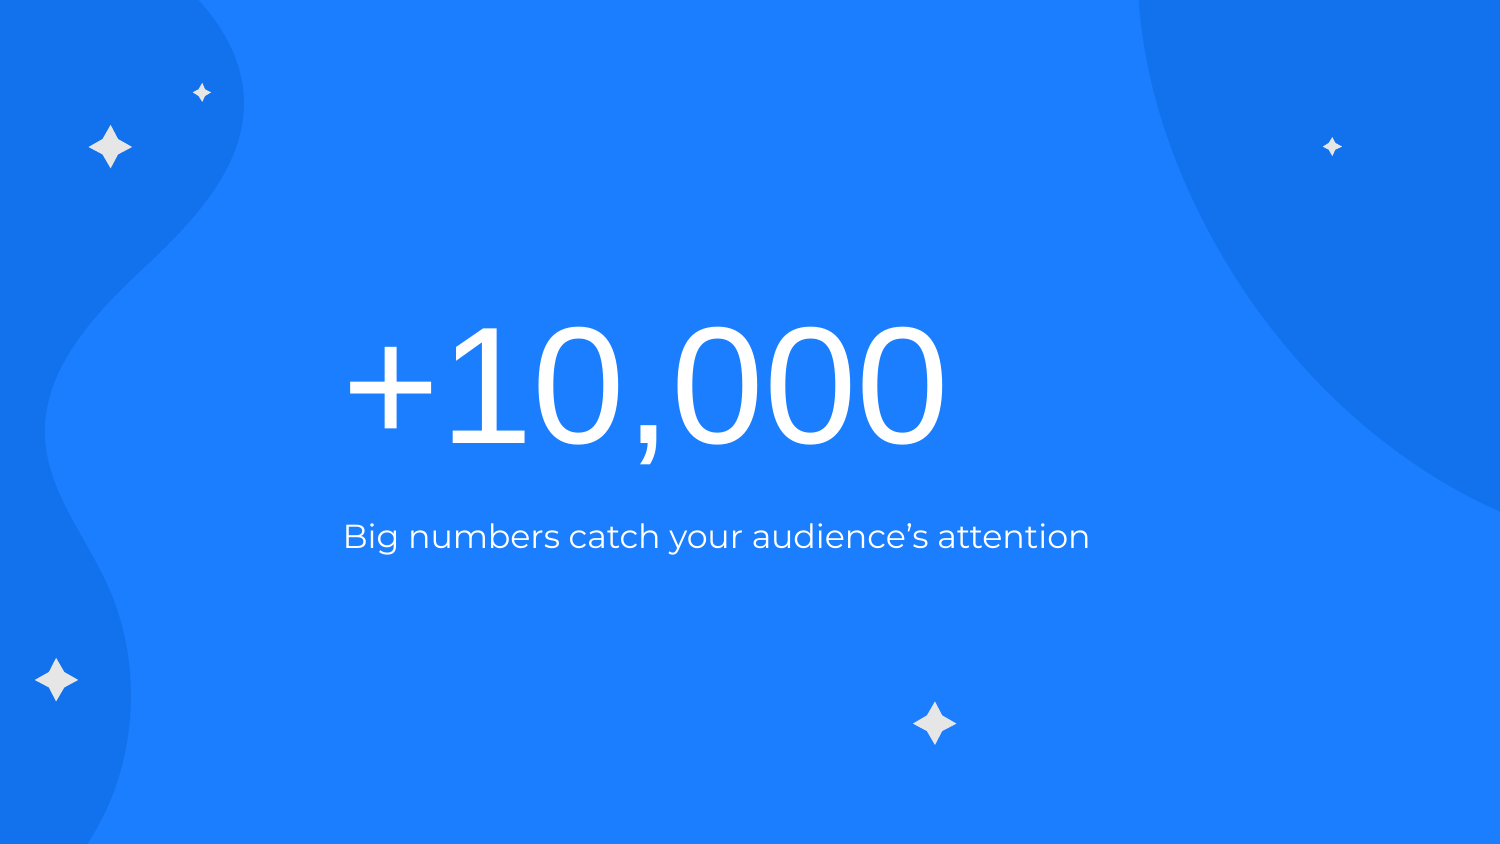

# +10,000
Big numbers catch your audience’s attention